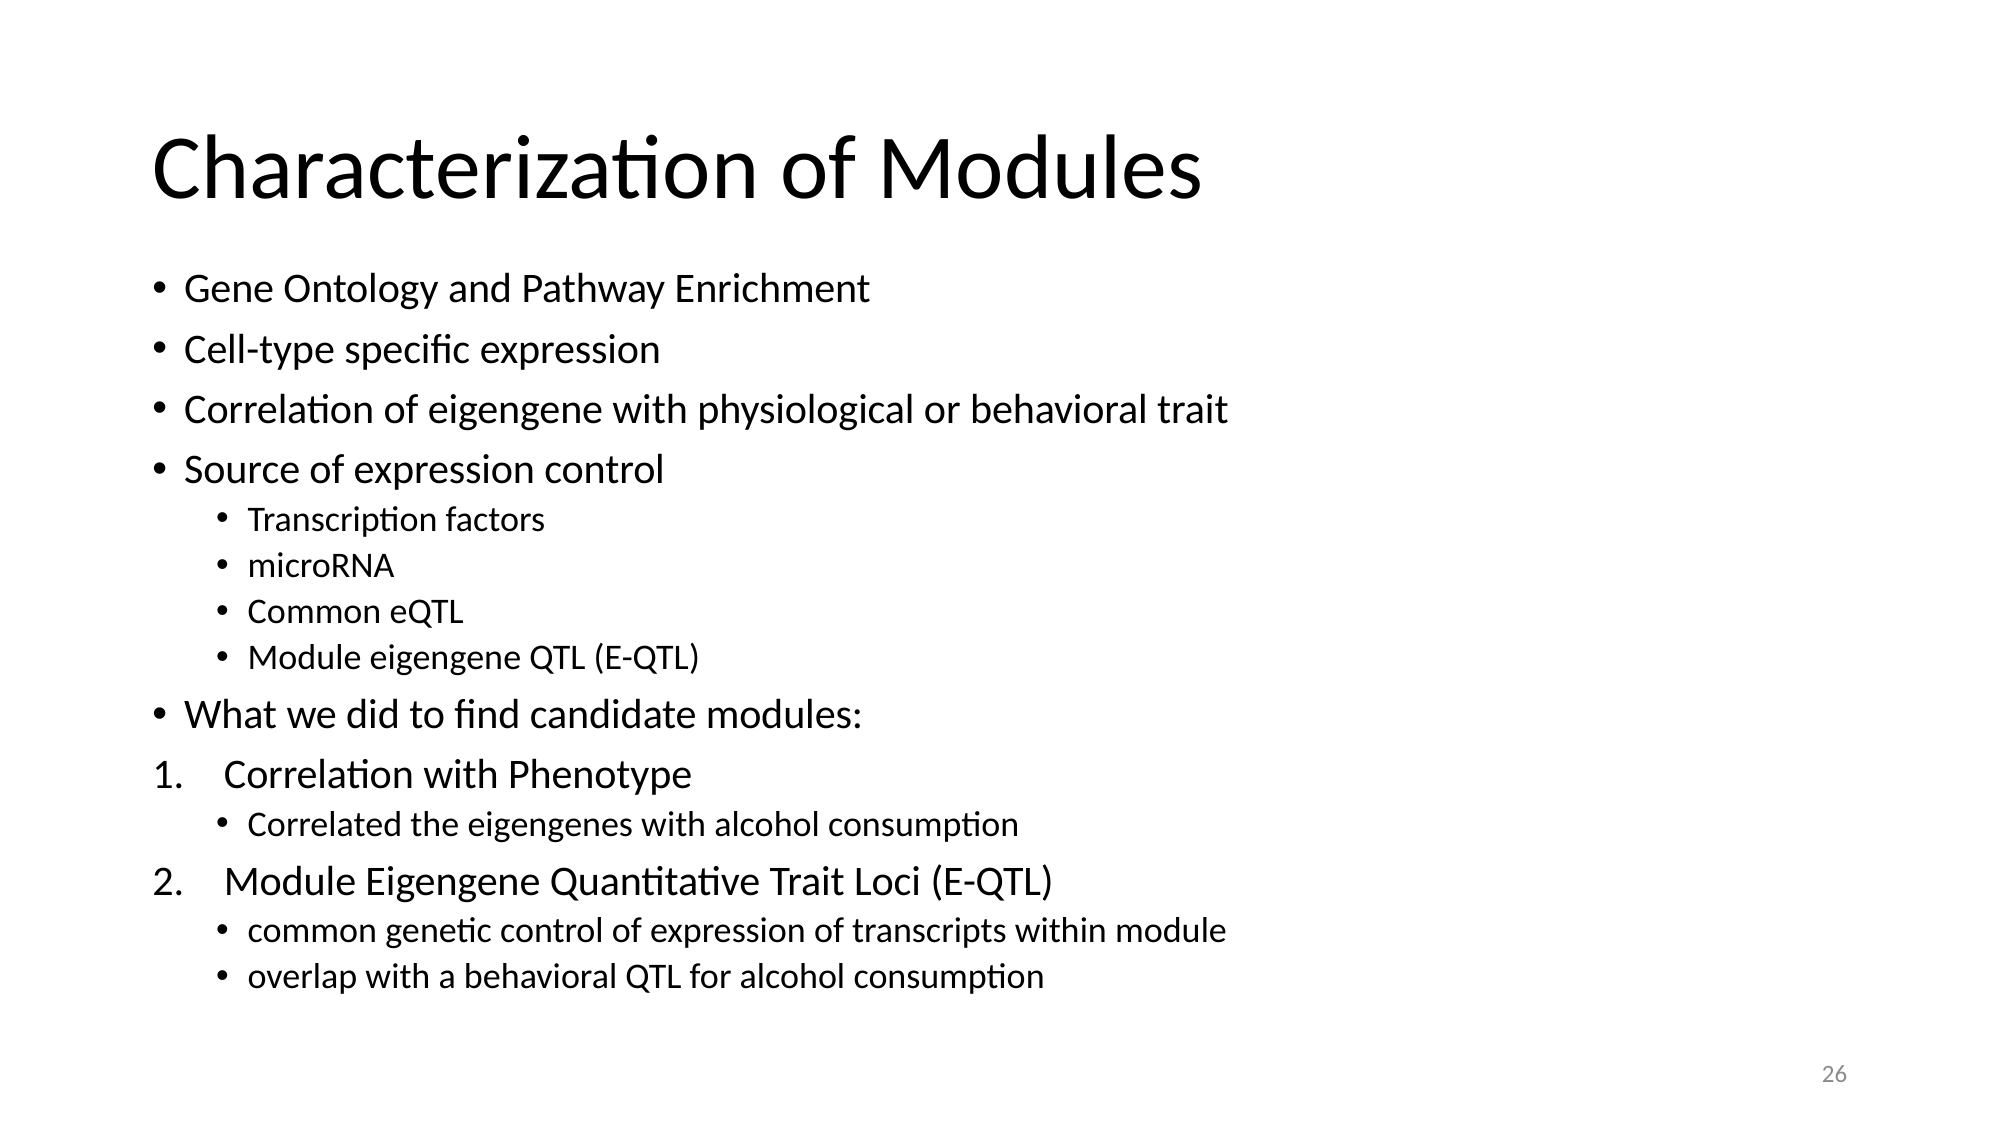

# Characterization of Modules
Gene Ontology and Pathway Enrichment
Cell-type specific expression
Correlation of eigengene with physiological or behavioral trait
Source of expression control
Transcription factors
microRNA
Common eQTL
Module eigengene QTL (E-QTL)
What we did to find candidate modules:
Correlation with Phenotype
Correlated the eigengenes with alcohol consumption
Module Eigengene Quantitative Trait Loci (E-QTL)
common genetic control of expression of transcripts within module
overlap with a behavioral QTL for alcohol consumption
26